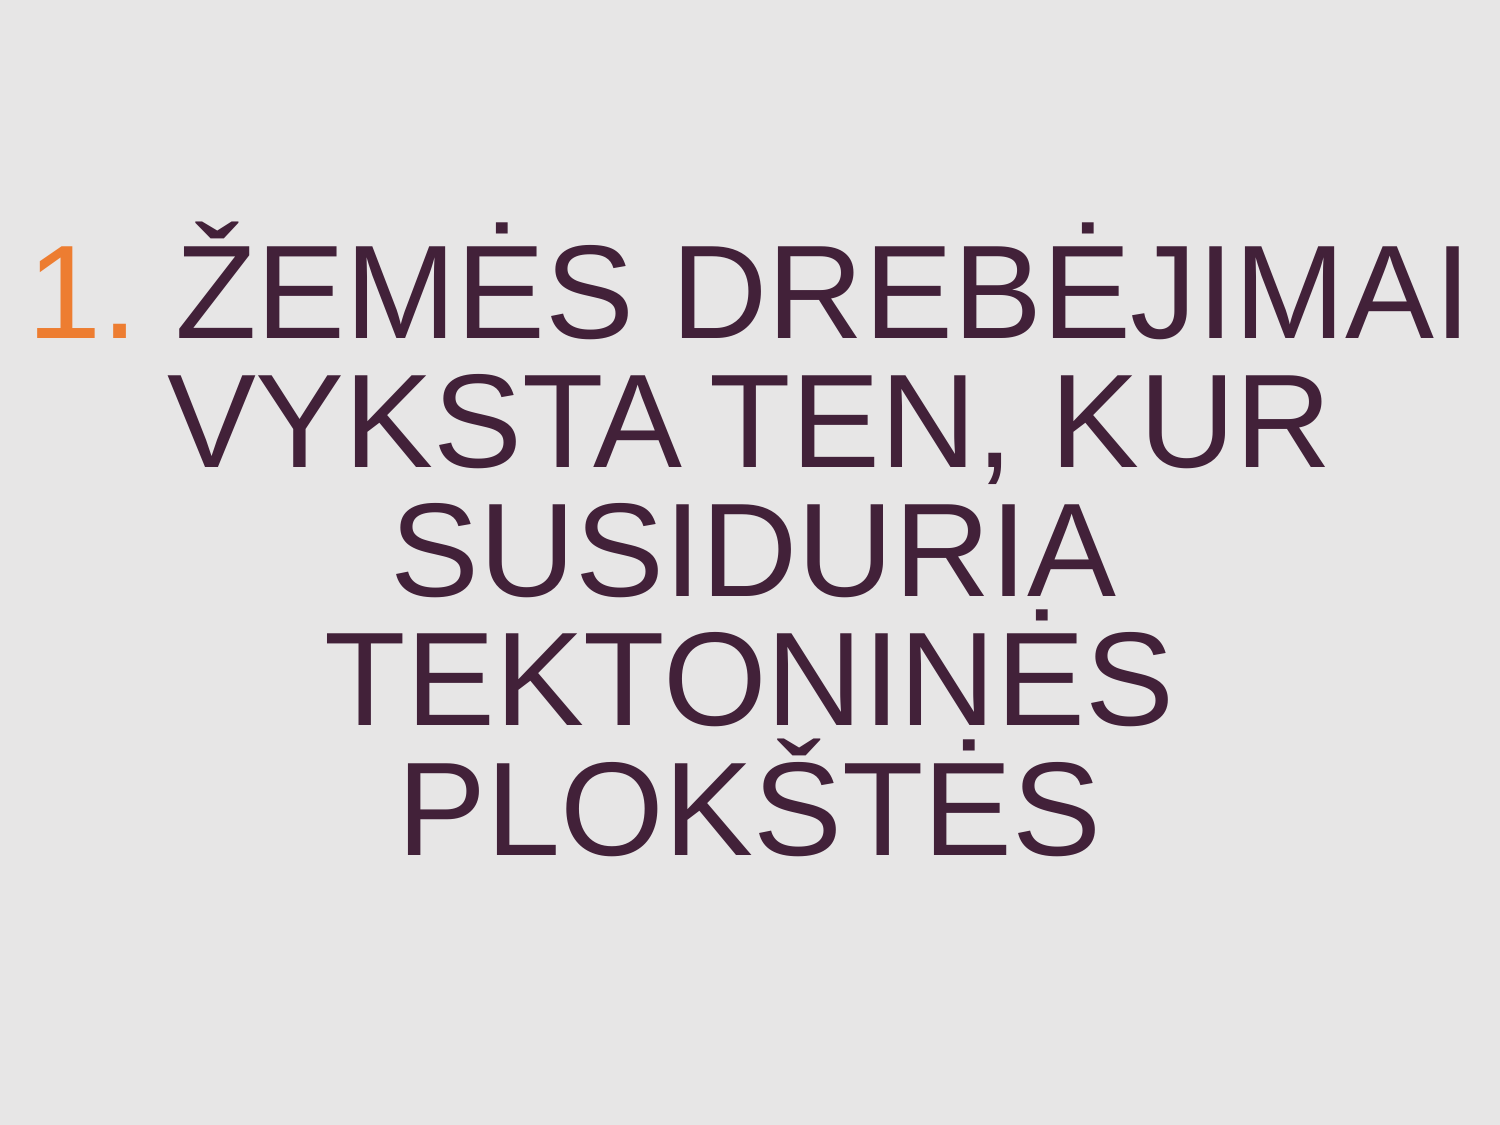

1. ŽEMĖS DREBĖJIMAI VYKSTA TEN, KUR SUSIDURIA TEKTONINĖS PLOKŠTĖS